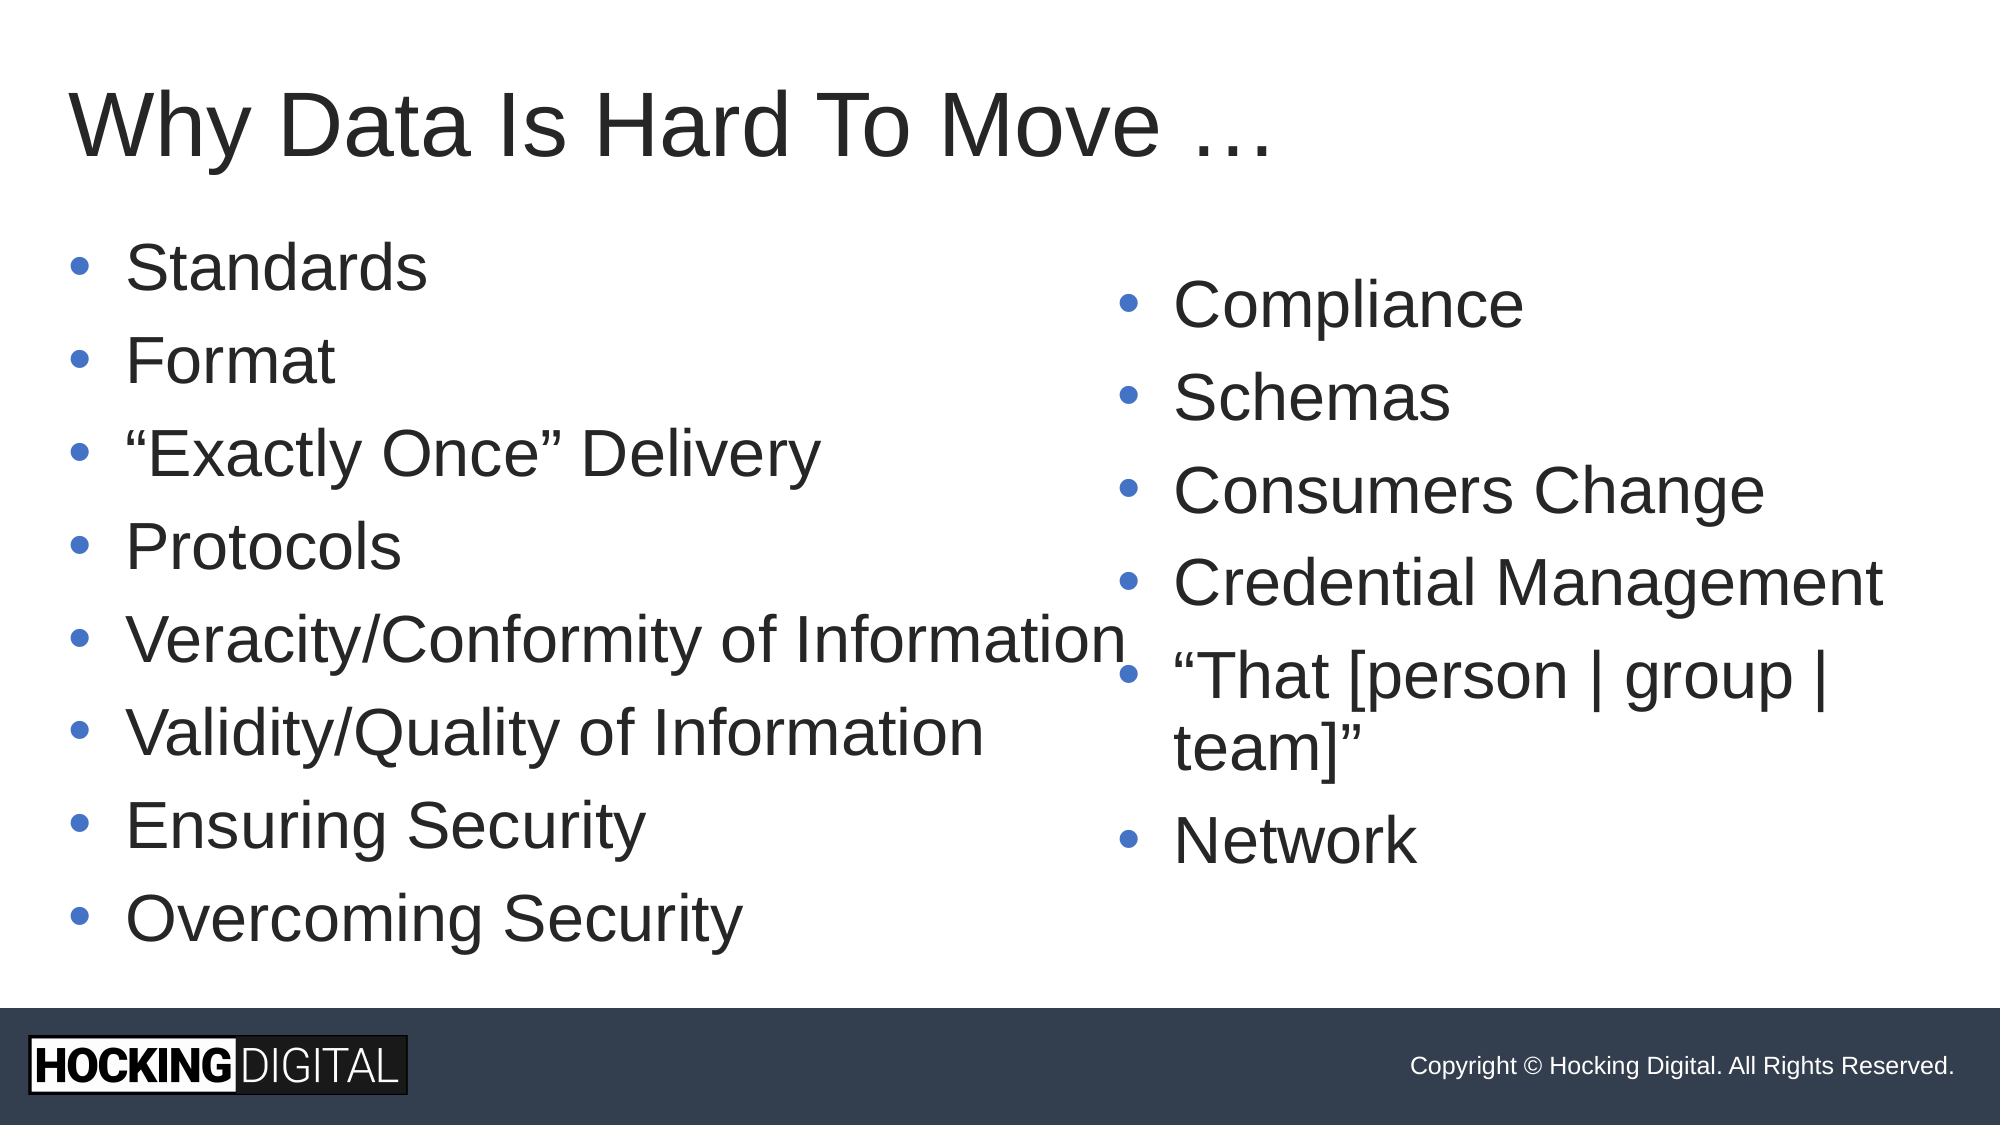

# Why Data Is Hard To Move …
Standards
Format
“Exactly Once” Delivery
Protocols
Veracity/Conformity of Information
Validity/Quality of Information
Ensuring Security
Overcoming Security
Compliance
Schemas
Consumers Change
Credential Management
“That [person | group | team]”
Network